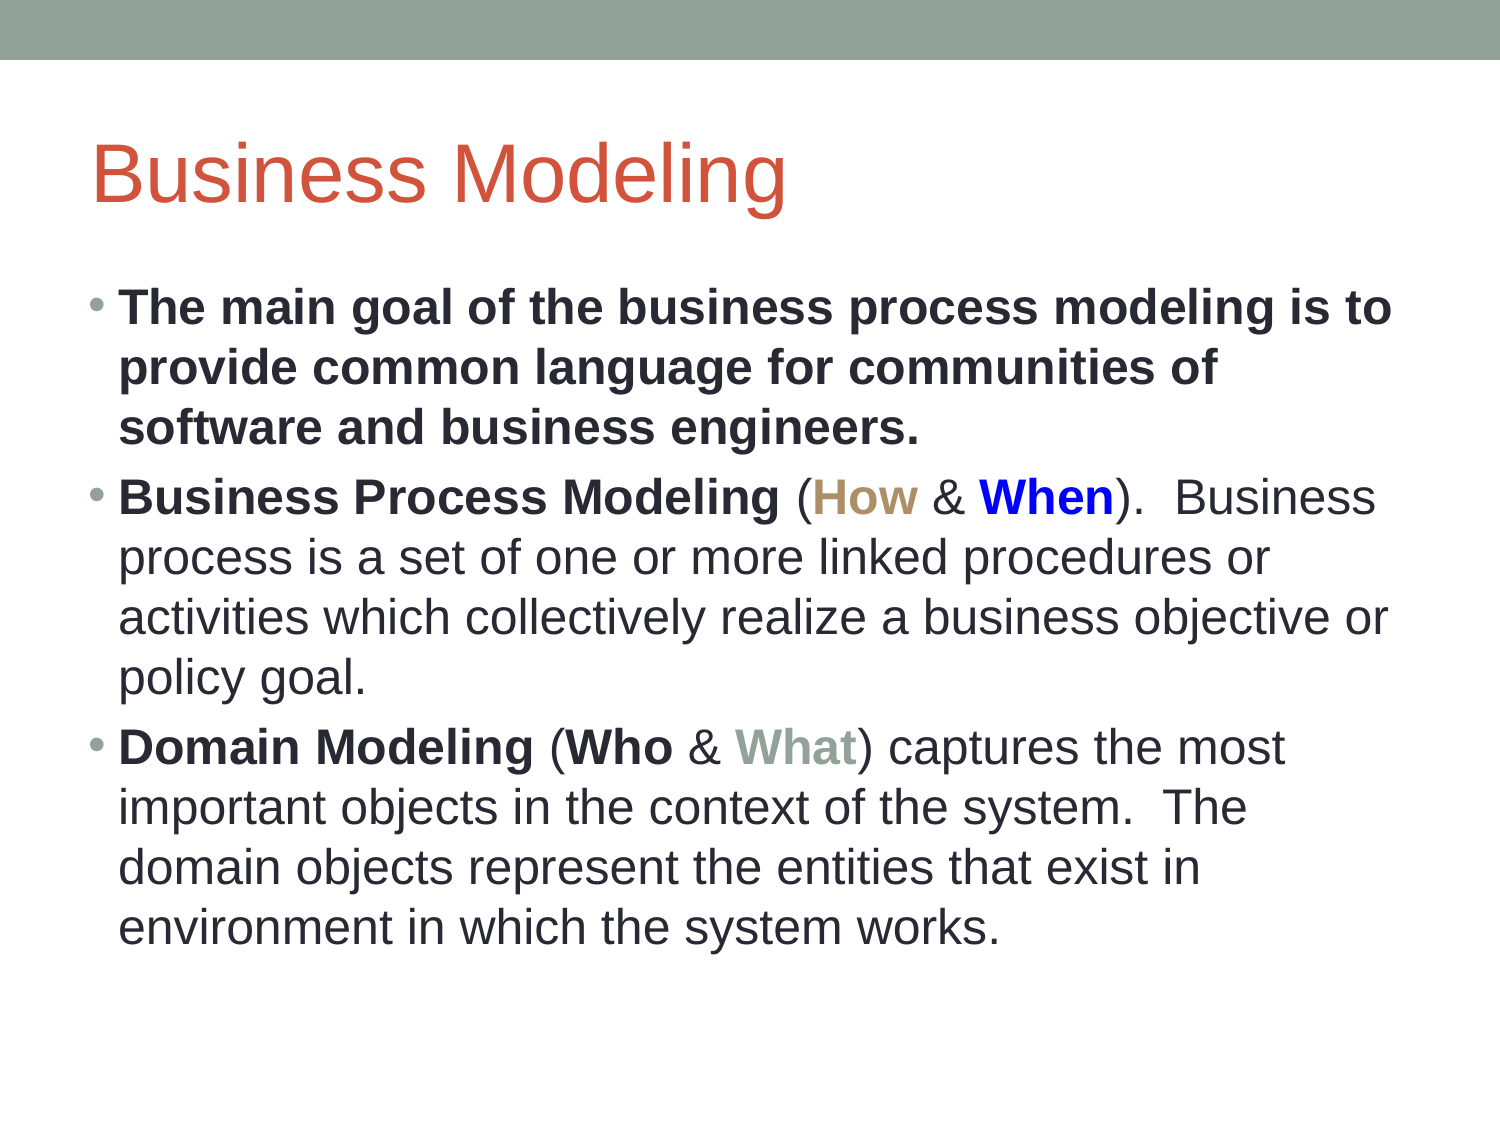

# Business Modeling
The main goal of the business process modeling is to provide common language for communities of software and business engineers.
Business Process Modeling (How & When).  Business process is a set of one or more linked procedures or activities which collectively realize a business objective or policy goal.
Domain Modeling (Who & What) captures the most important objects in the context of the system.  The domain objects represent the entities that exist in environment in which the system works.